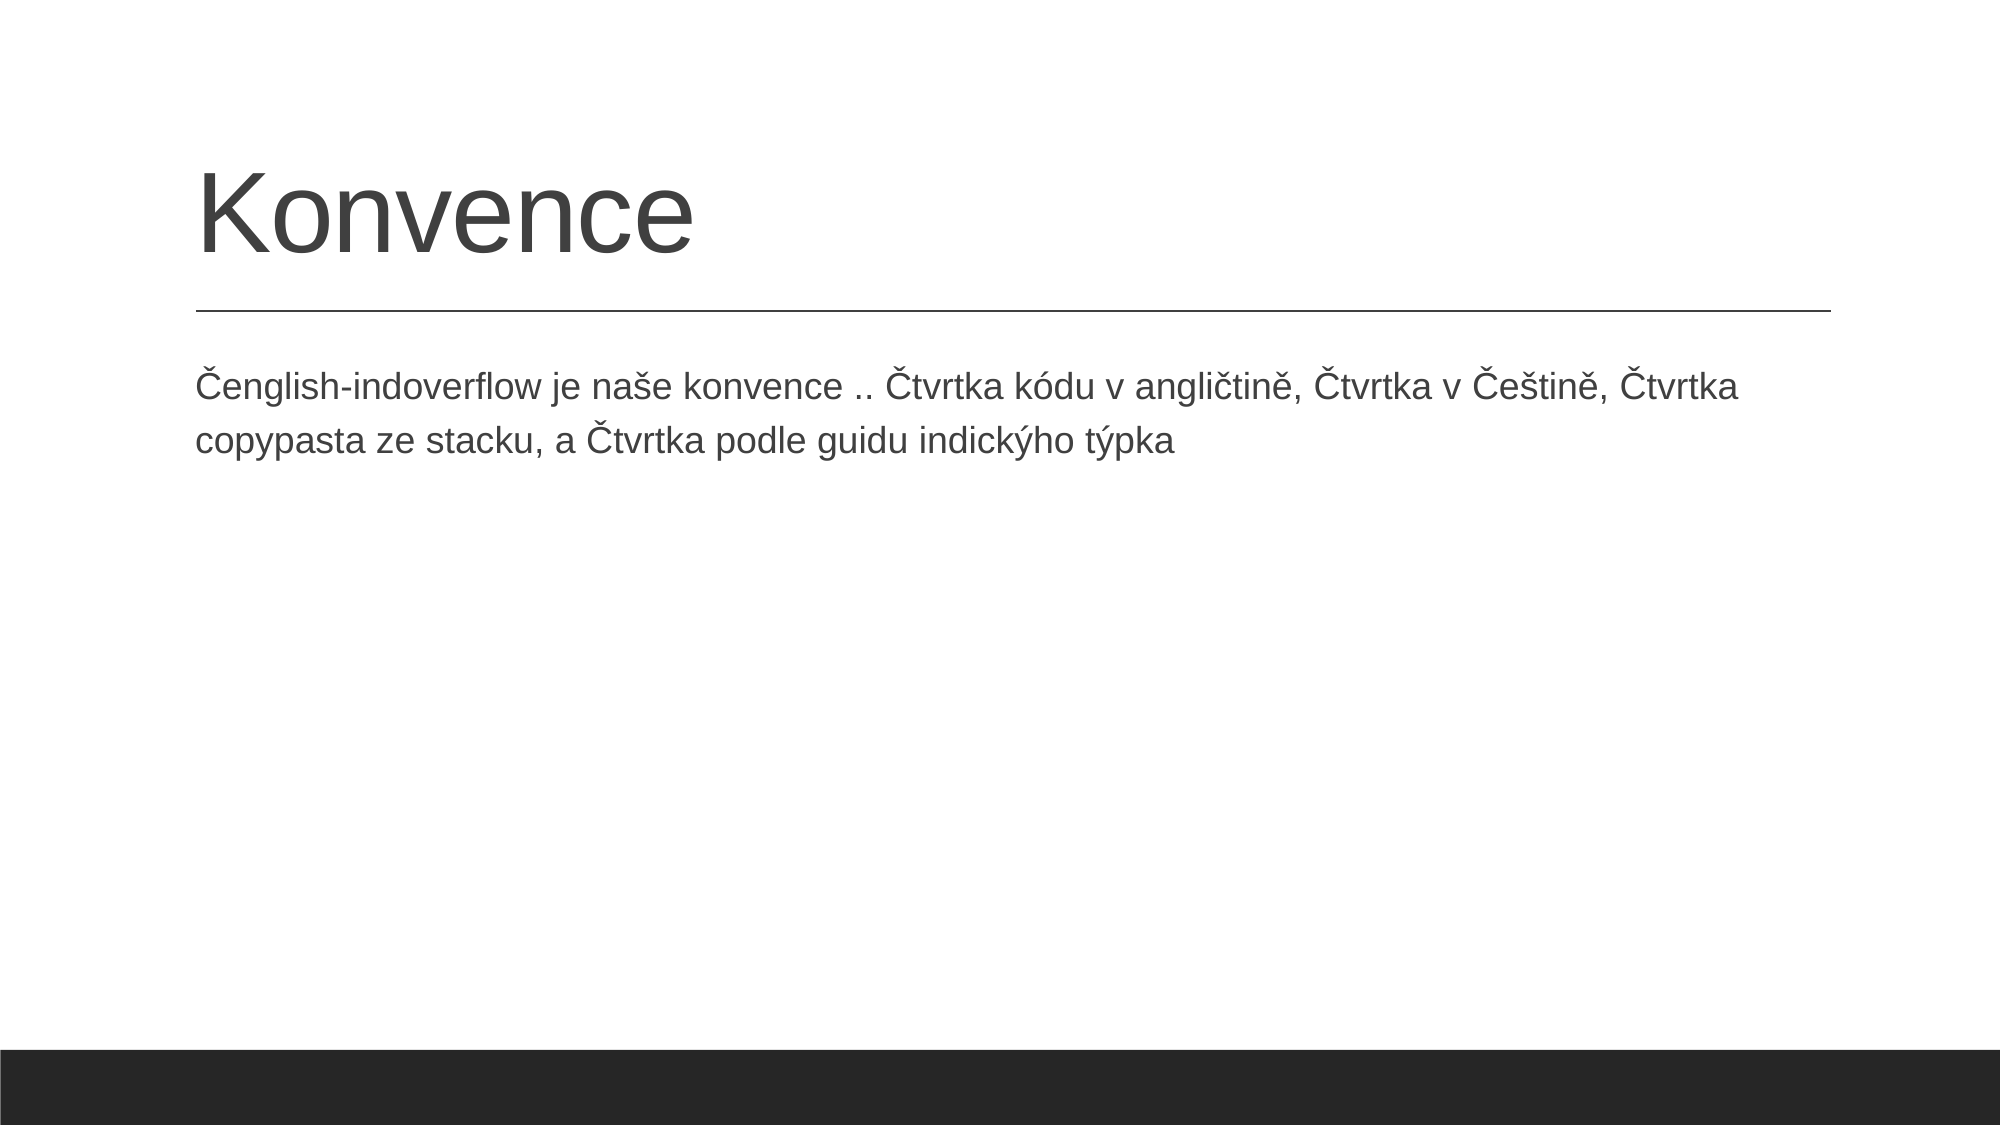

# Konvence
Čenglish-indoverflow je naše konvence .. Čtvrtka kódu v angličtině, Čtvrtka v Češtině, Čtvrtka copypasta ze stacku, a Čtvrtka podle guidu indickýho týpka